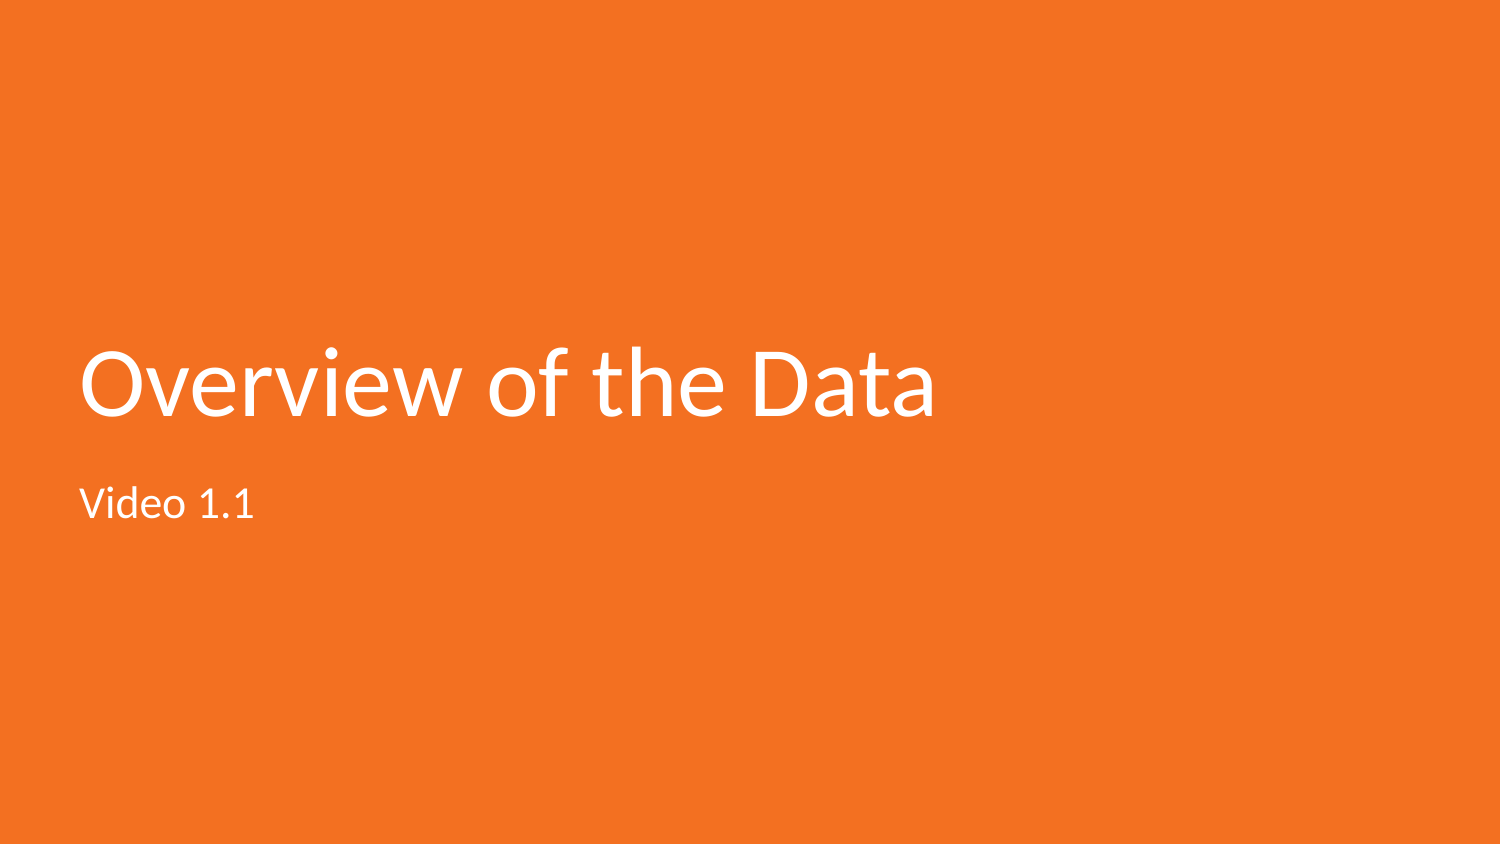

# Overview of the Data
Video 1.1